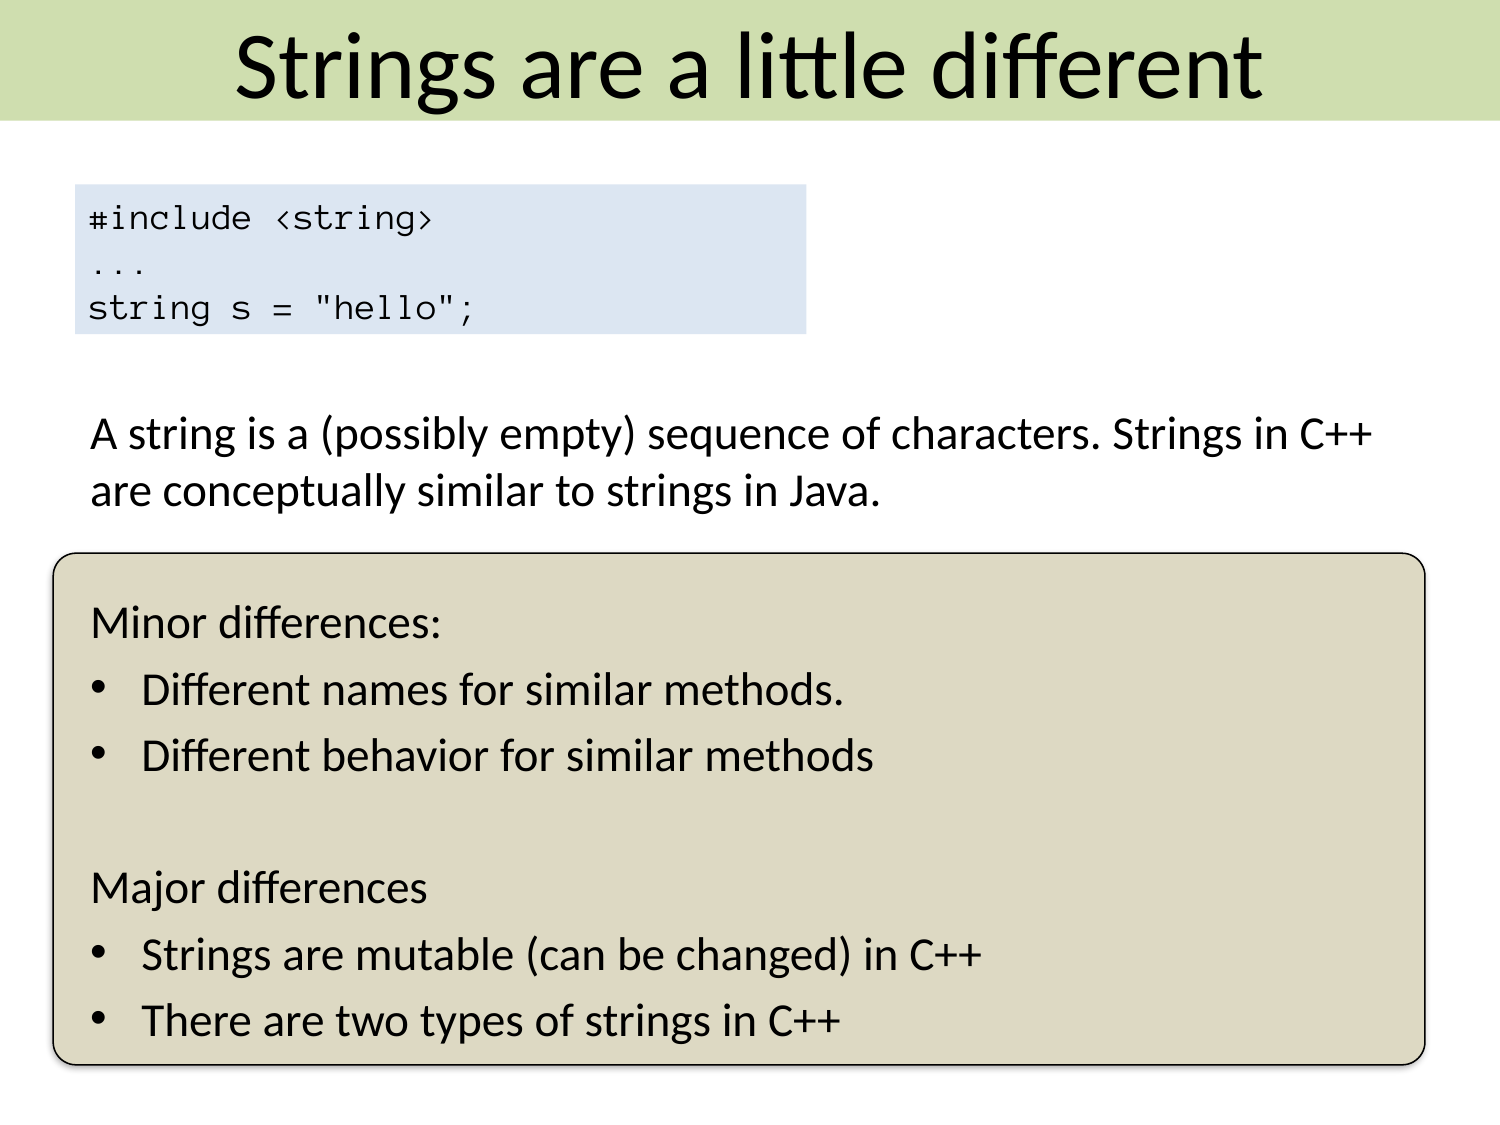

Strings are a little different
#include <string>
...
string s = "hello";
A string is a (possibly empty) sequence of characters. Strings in C++ are conceptually similar to strings in Java.

Minor differences:
Different names for similar methods.
Different behavior for similar methods

Major differences
Strings are mutable (can be changed) in C++
There are two types of strings in C++